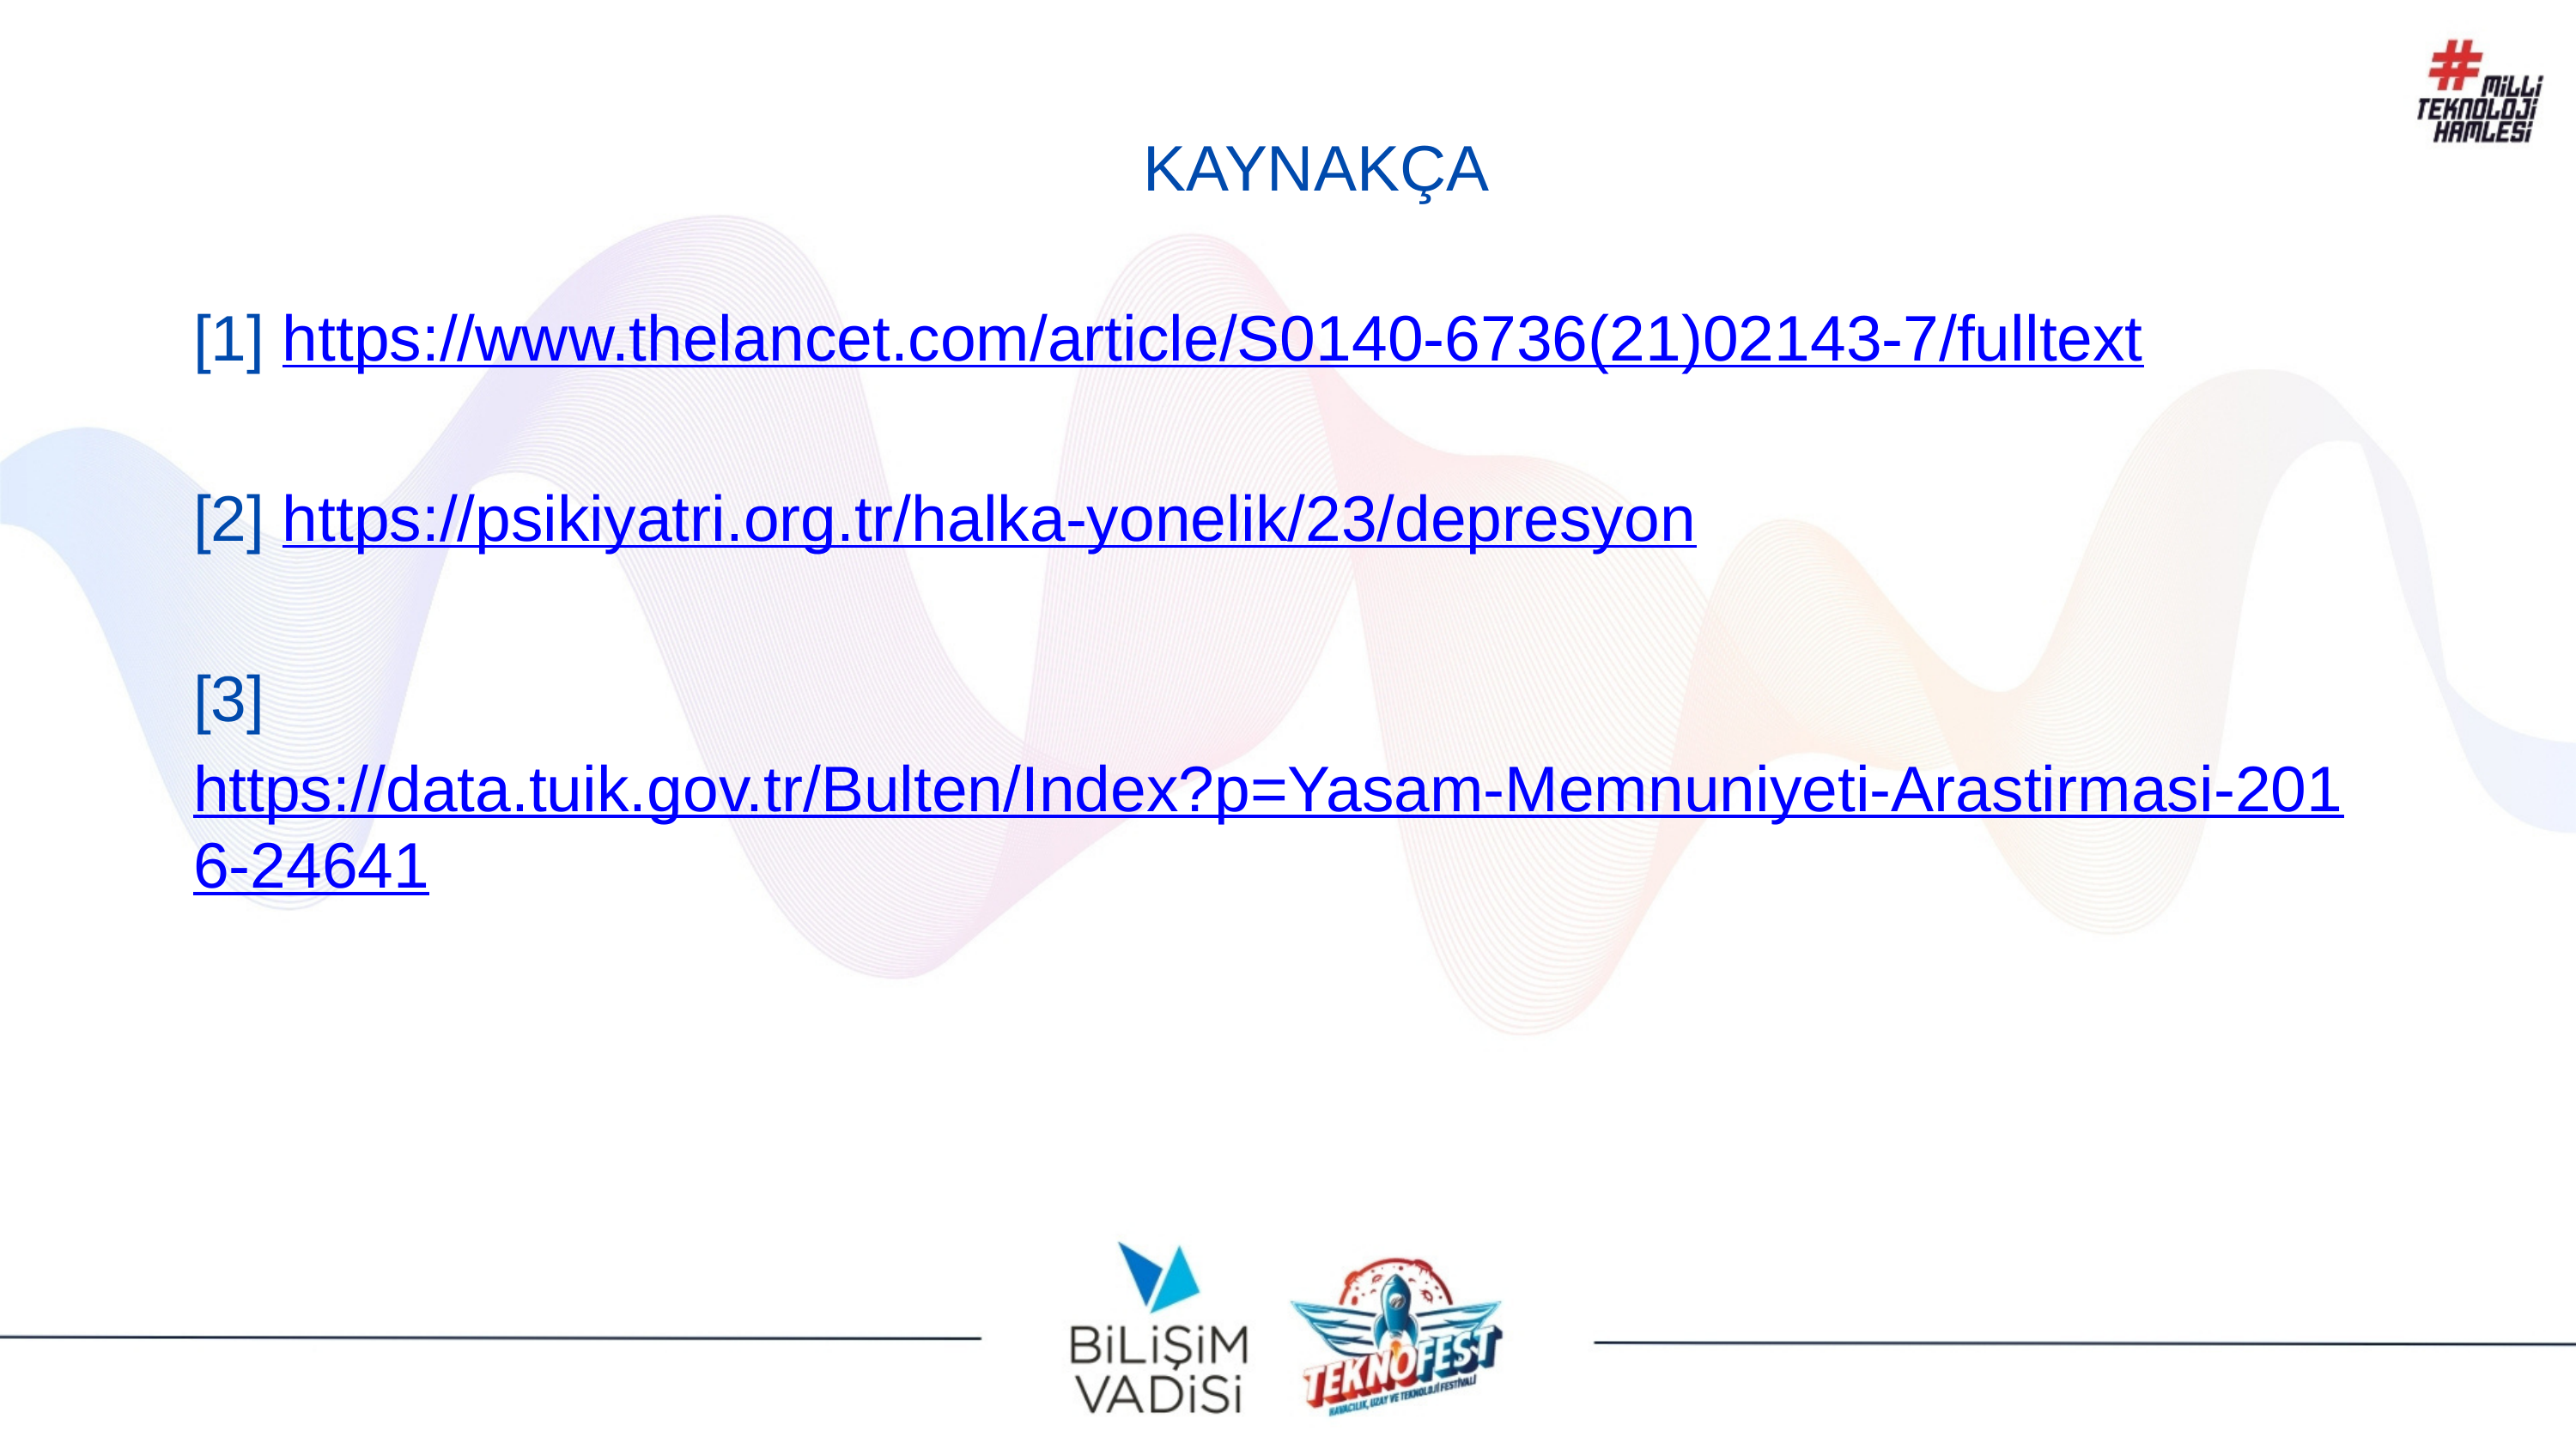

KAYNAKÇA
[1] https://www.thelancet.com/article/S0140-6736(21)02143-7/fulltext

[2] https://psikiyatri.org.tr/halka-yonelik/23/depresyon

[3] https://data.tuik.gov.tr/Bulten/Index?p=Yasam-Memnuniyeti-Arastirmasi-2016-24641